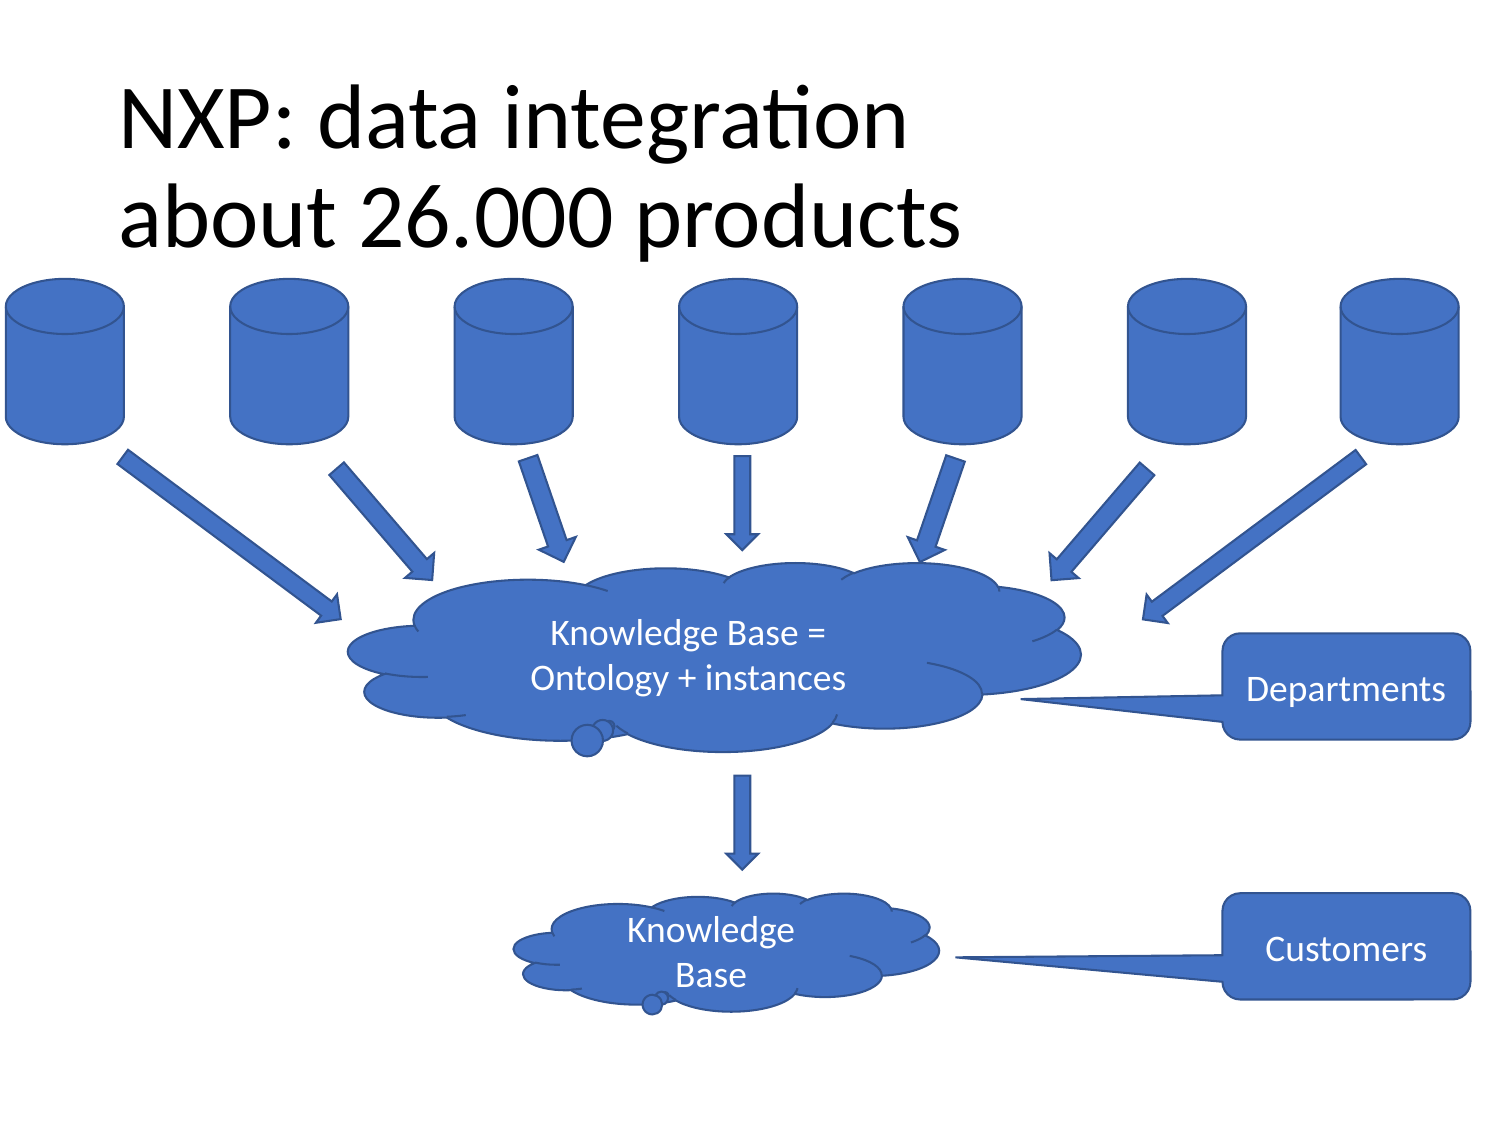

# NXP: data integration about 26.000 products

Knowledge Base =
Ontology + instances
Departments

Knowledge Base
Customers